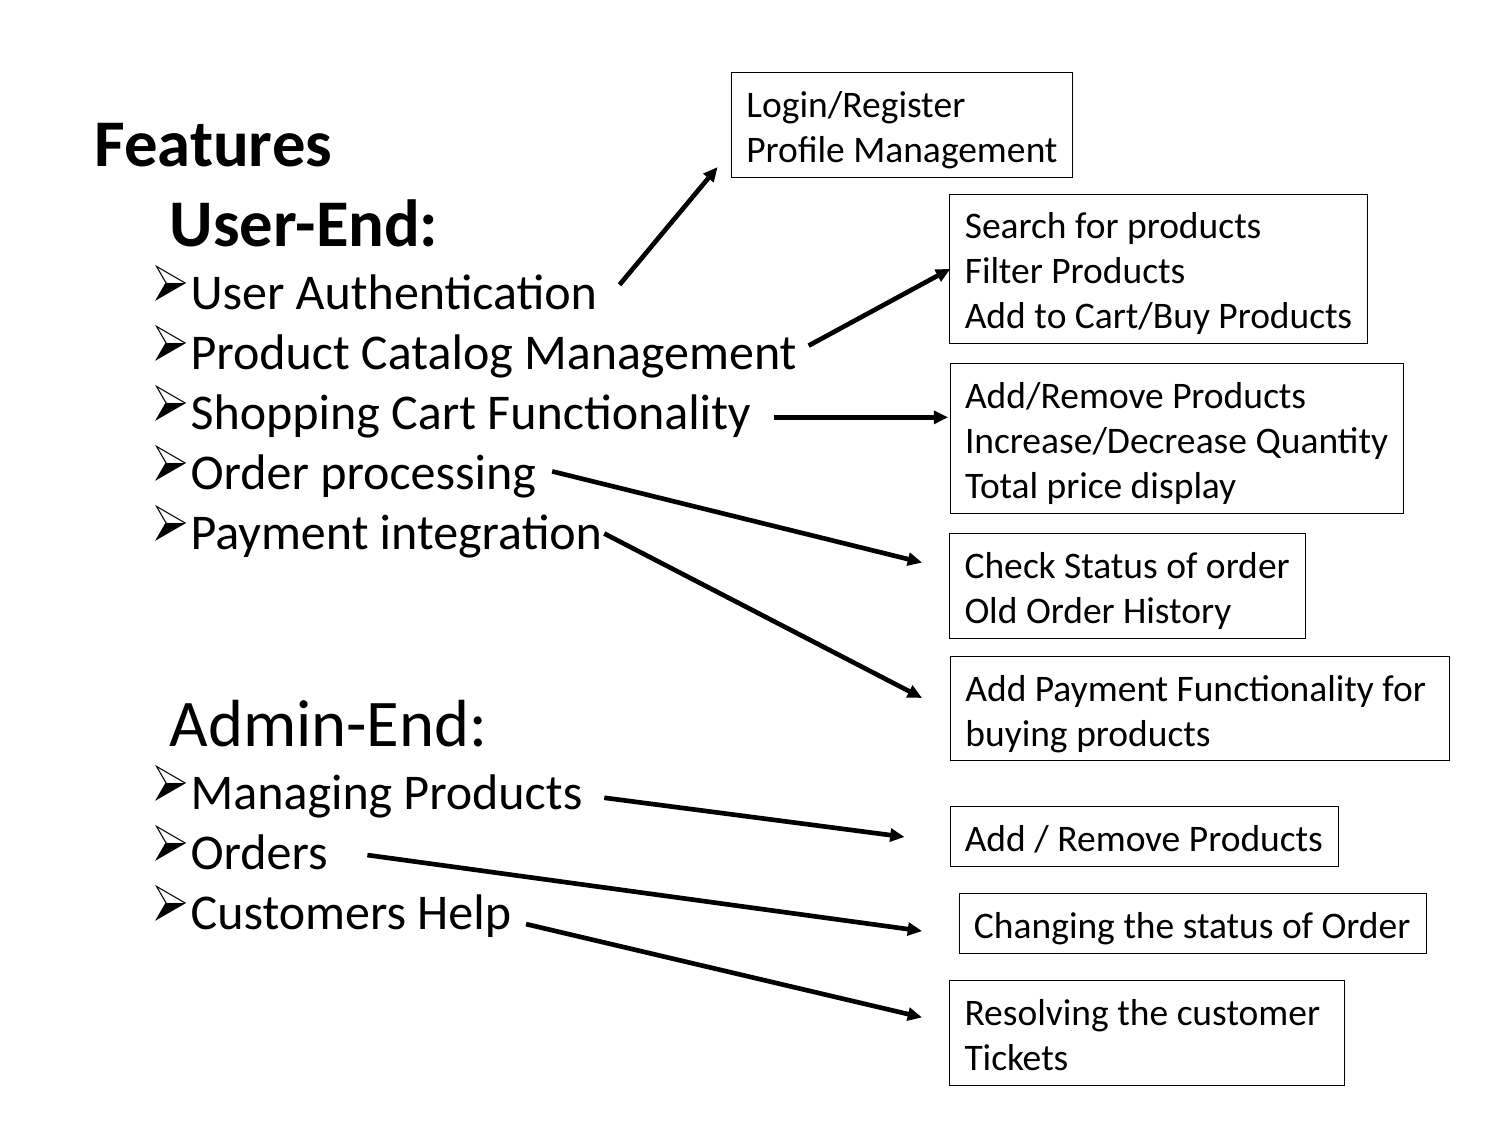

Login/Register
Profile Management
Features
User-End:
User Authentication
Product Catalog Management
Shopping Cart Functionality
Order processing
Payment integration

Admin-End:
Managing Products
Orders
Customers Help
Search for products
Filter Products
Add to Cart/Buy Products
Add/Remove Products
Increase/Decrease Quantity
Total price display
Check Status of order
Old Order History
Add Payment Functionality for
buying products
Add / Remove Products
Changing the status of Order
Resolving the customer
Tickets